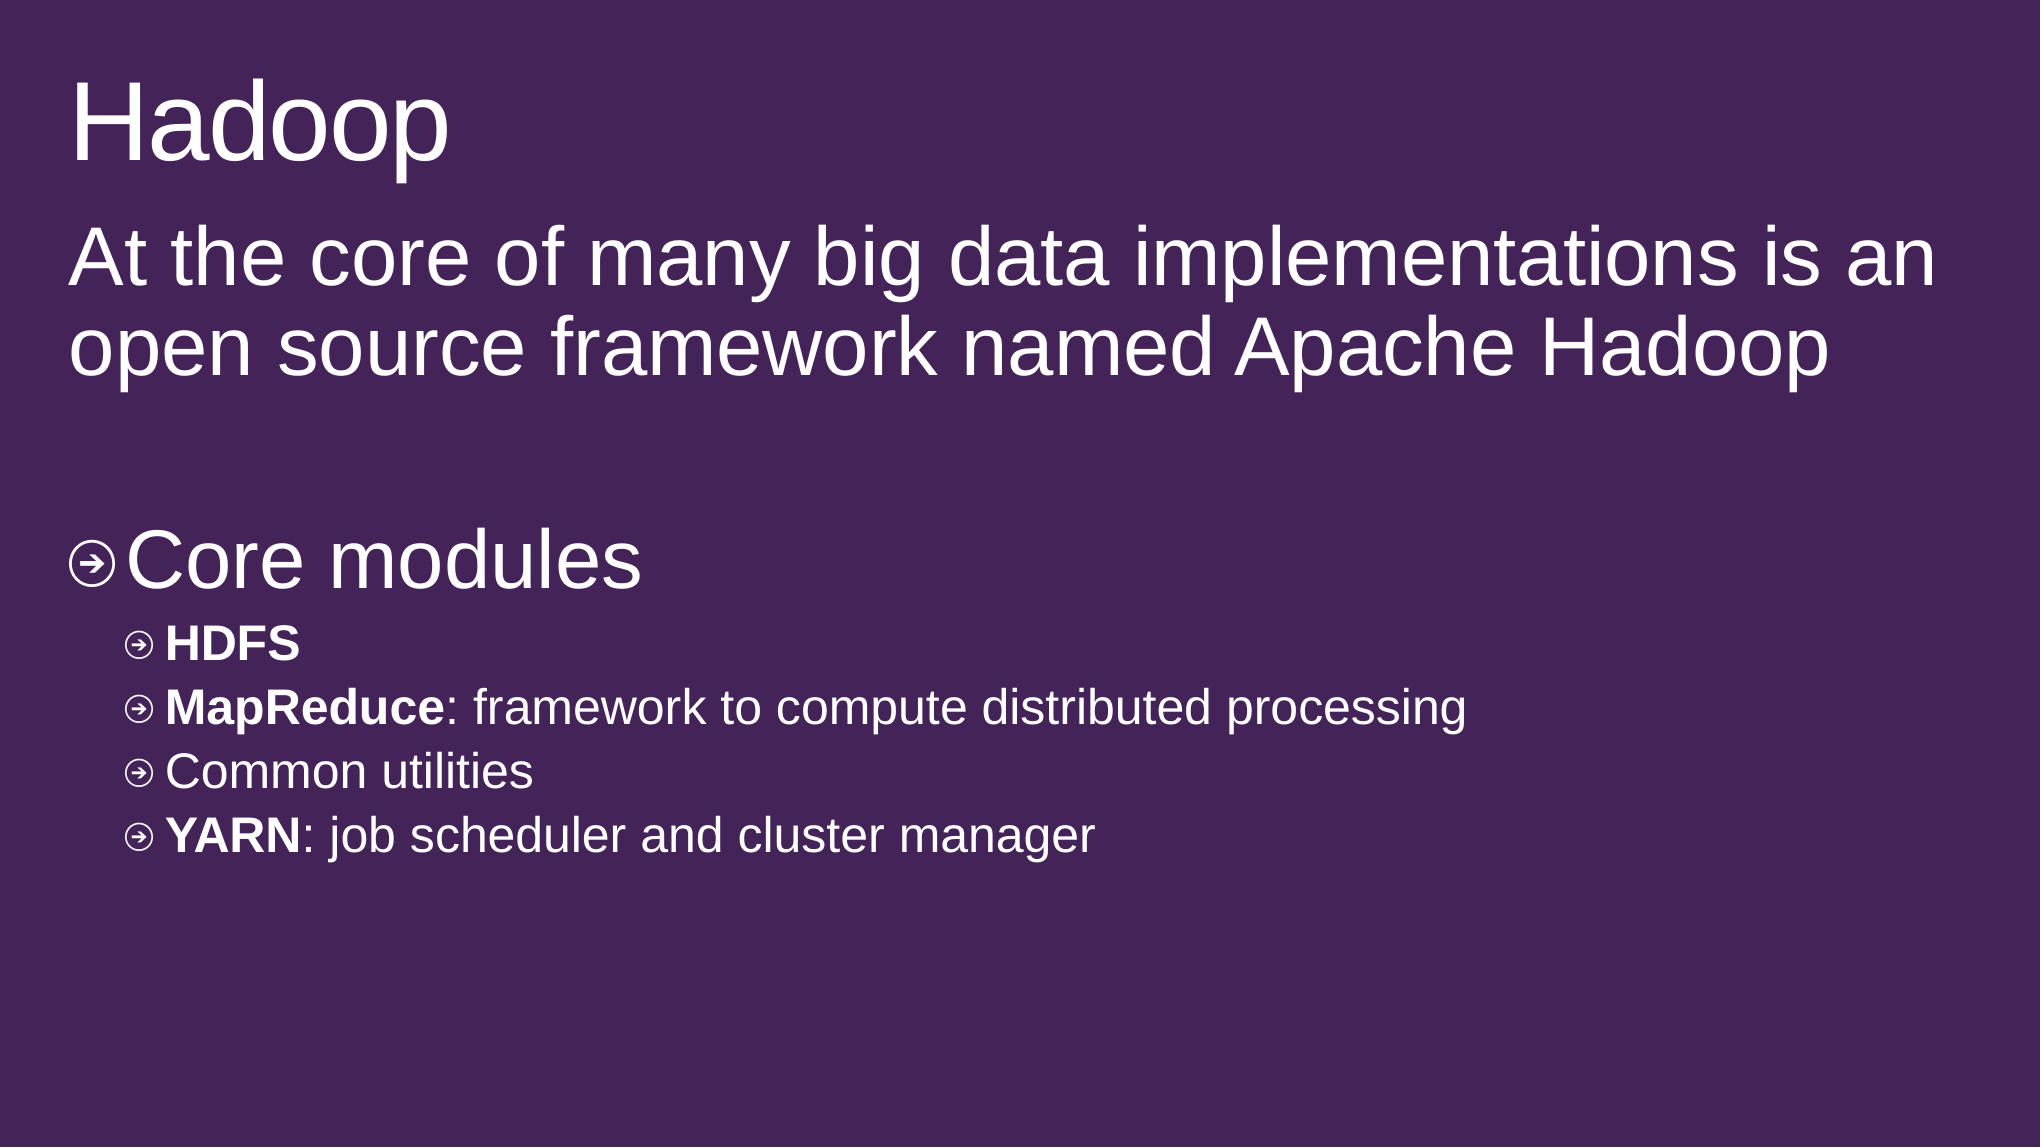

# Hadoop
At the core of many big data implementations is an open source framework named Apache Hadoop

Core modules
HDFS
MapReduce: framework to compute distributed processing
Common utilities
YARN: job scheduler and cluster manager